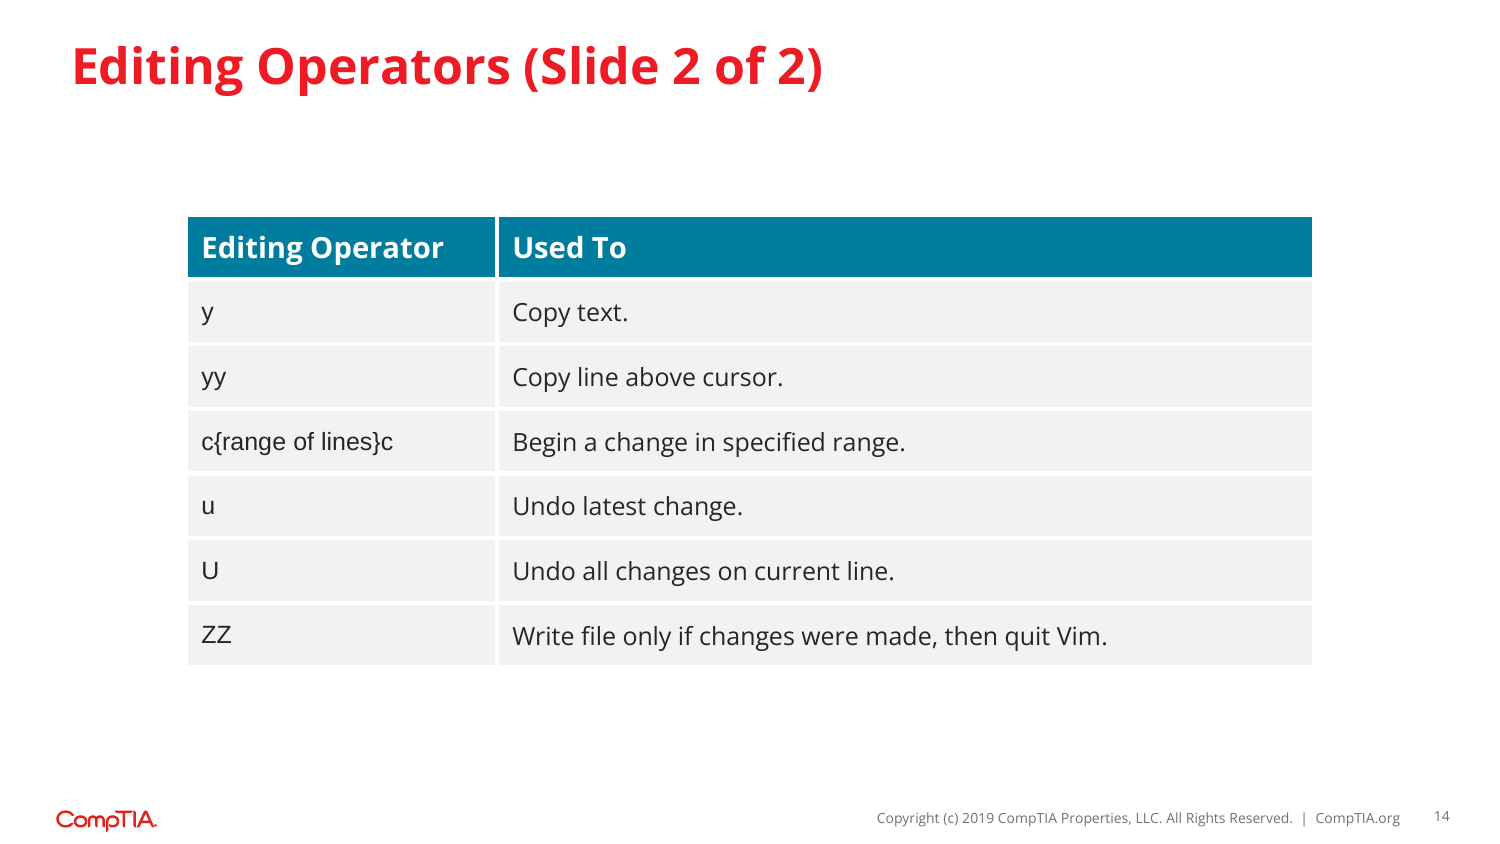

# Editing Operators (Slide 2 of 2)
| Editing Operator | Used To |
| --- | --- |
| y | Copy text. |
| yy | Copy line above cursor. |
| c{range of lines}c | Begin a change in specified range. |
| u | Undo latest change. |
| U | Undo all changes on current line. |
| ZZ | Write file only if changes were made, then quit Vim. |
14